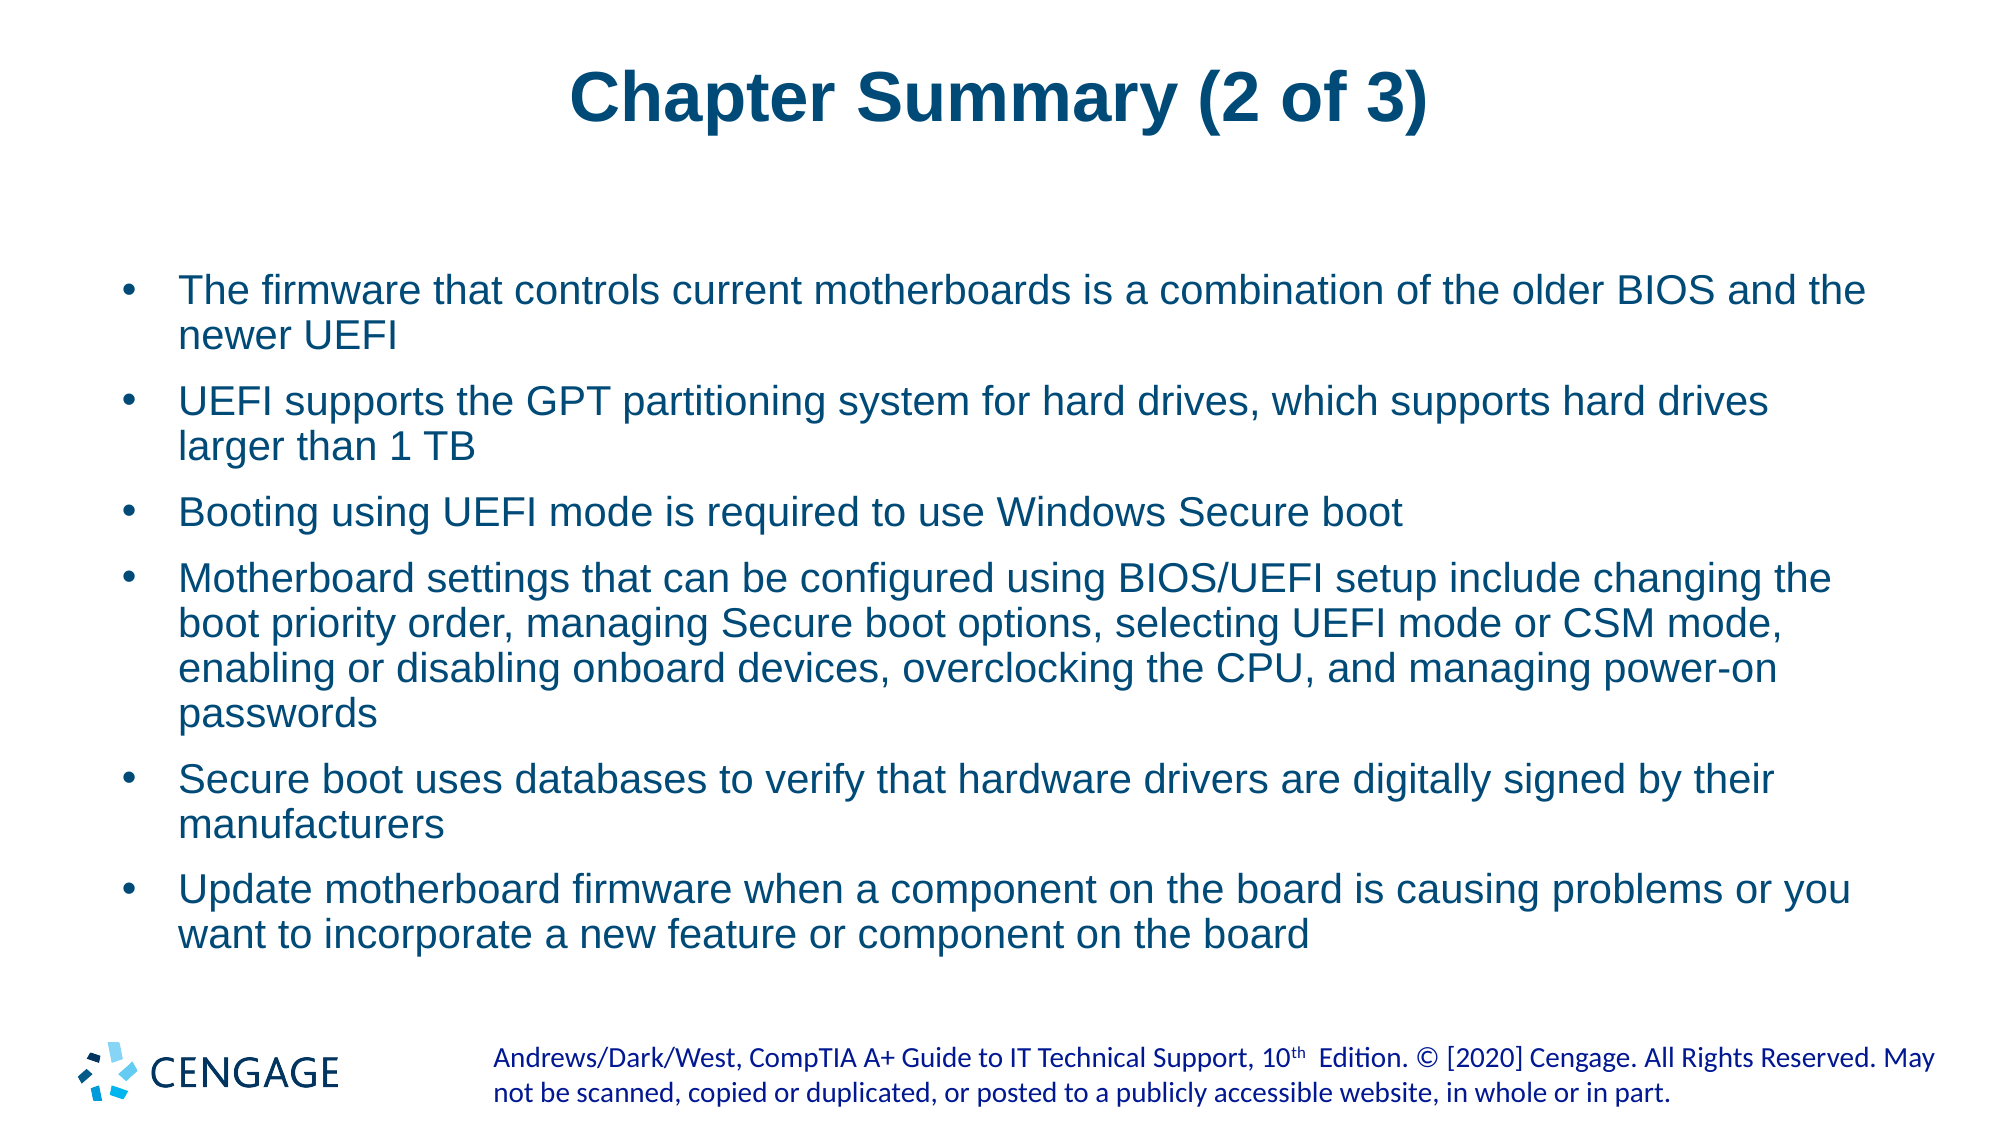

# Chapter Summary (2 of 3)
The firmware that controls current motherboards is a combination of the older BIOS and the newer UEFI
UEFI supports the GPT partitioning system for hard drives, which supports hard drives larger than 1 TB
Booting using UEFI mode is required to use Windows Secure boot
Motherboard settings that can be configured using BIOS/UEFI setup include changing the boot priority order, managing Secure boot options, selecting UEFI mode or CSM mode, enabling or disabling onboard devices, overclocking the CPU, and managing power-on passwords
Secure boot uses databases to verify that hardware drivers are digitally signed by their manufacturers
Update motherboard firmware when a component on the board is causing problems or you want to incorporate a new feature or component on the board